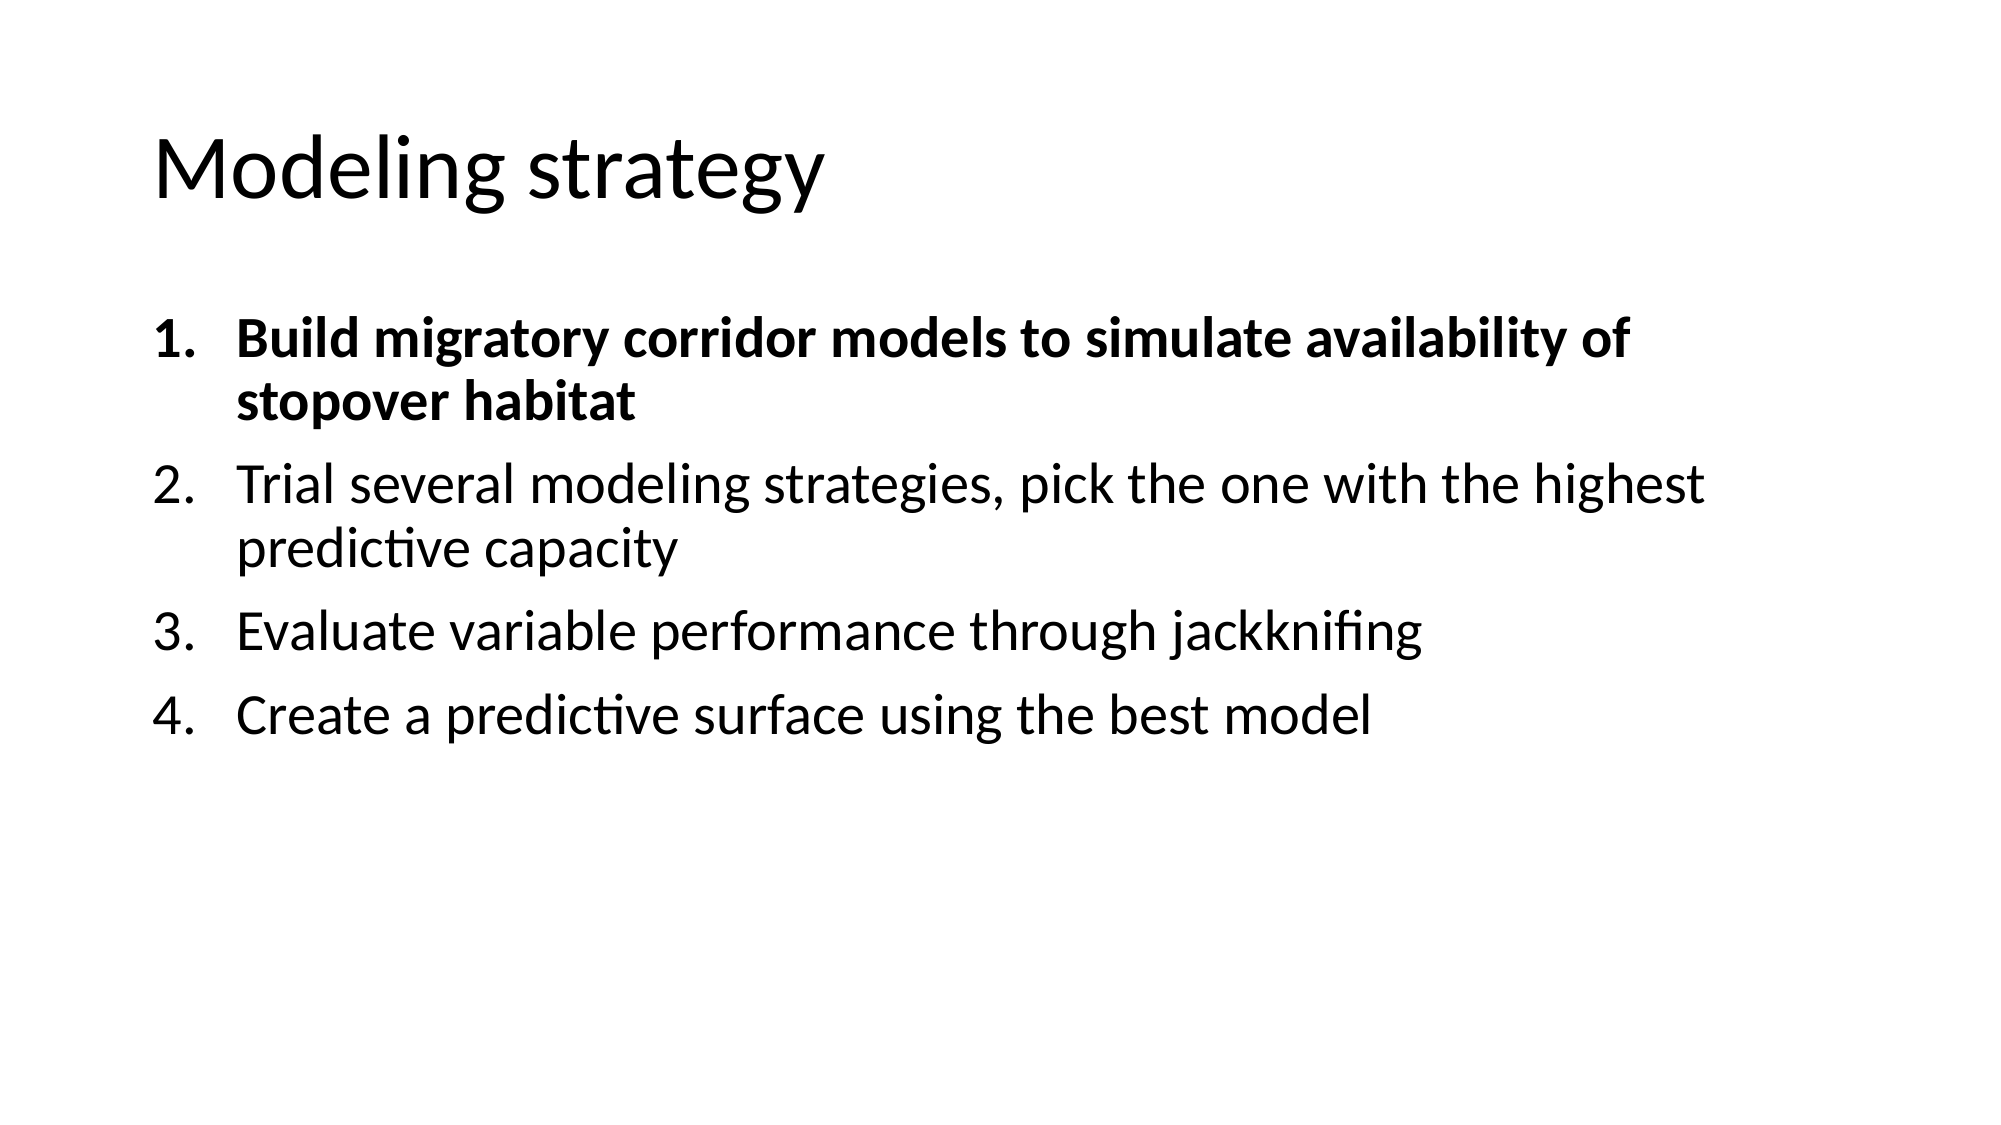

# Modeling strategy
Build migratory corridor models to simulate availability of stopover habitat
Trial several modeling strategies, pick the one with the highest predictive capacity
Evaluate variable performance through jackknifing
Create a predictive surface using the best model